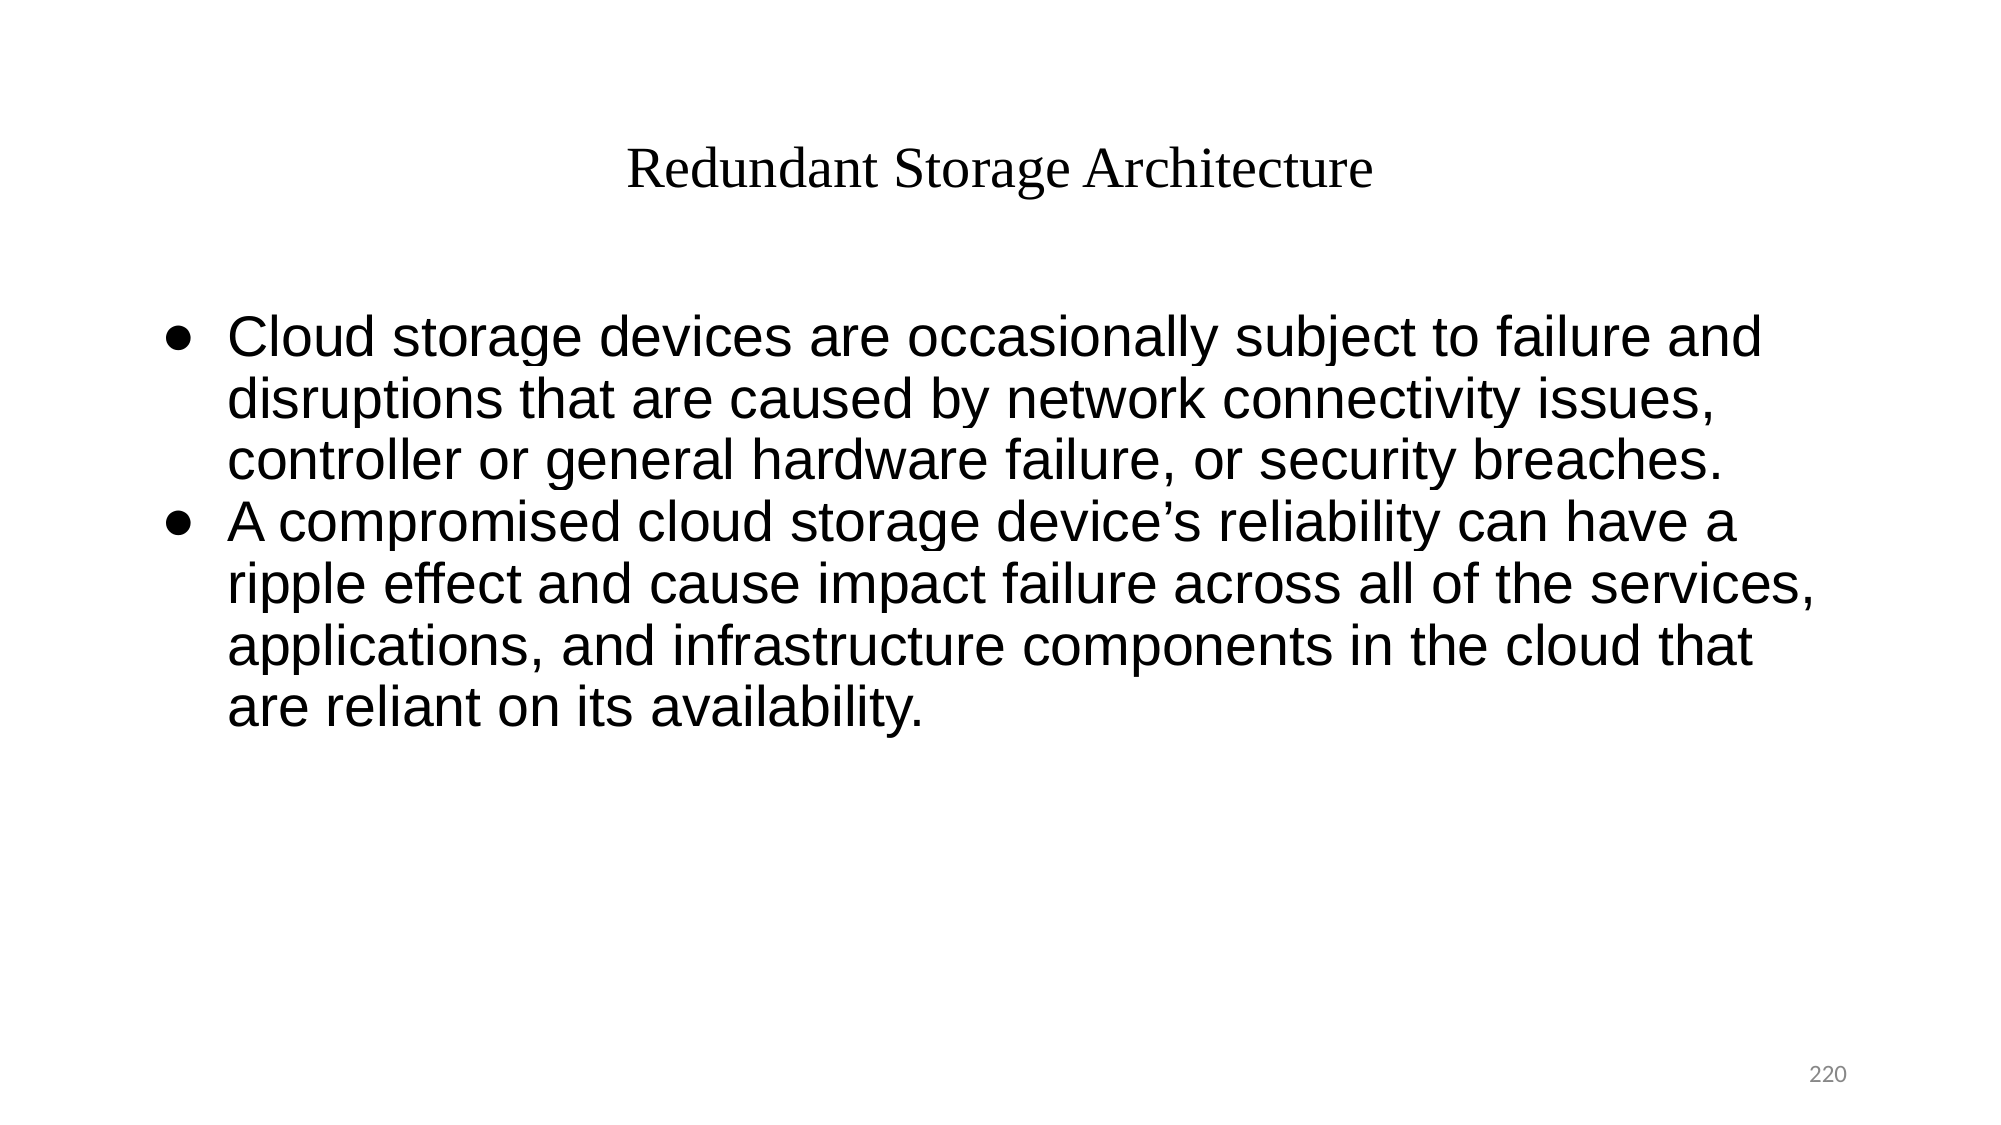

# Redundant Storage Architecture
Cloud storage devices are occasionally subject to failure and disruptions that are caused by network connectivity issues, controller or general hardware failure, or security breaches.
A compromised cloud storage device’s reliability can have a ripple effect and cause impact failure across all of the services, applications, and infrastructure components in the cloud that are reliant on its availability.
220